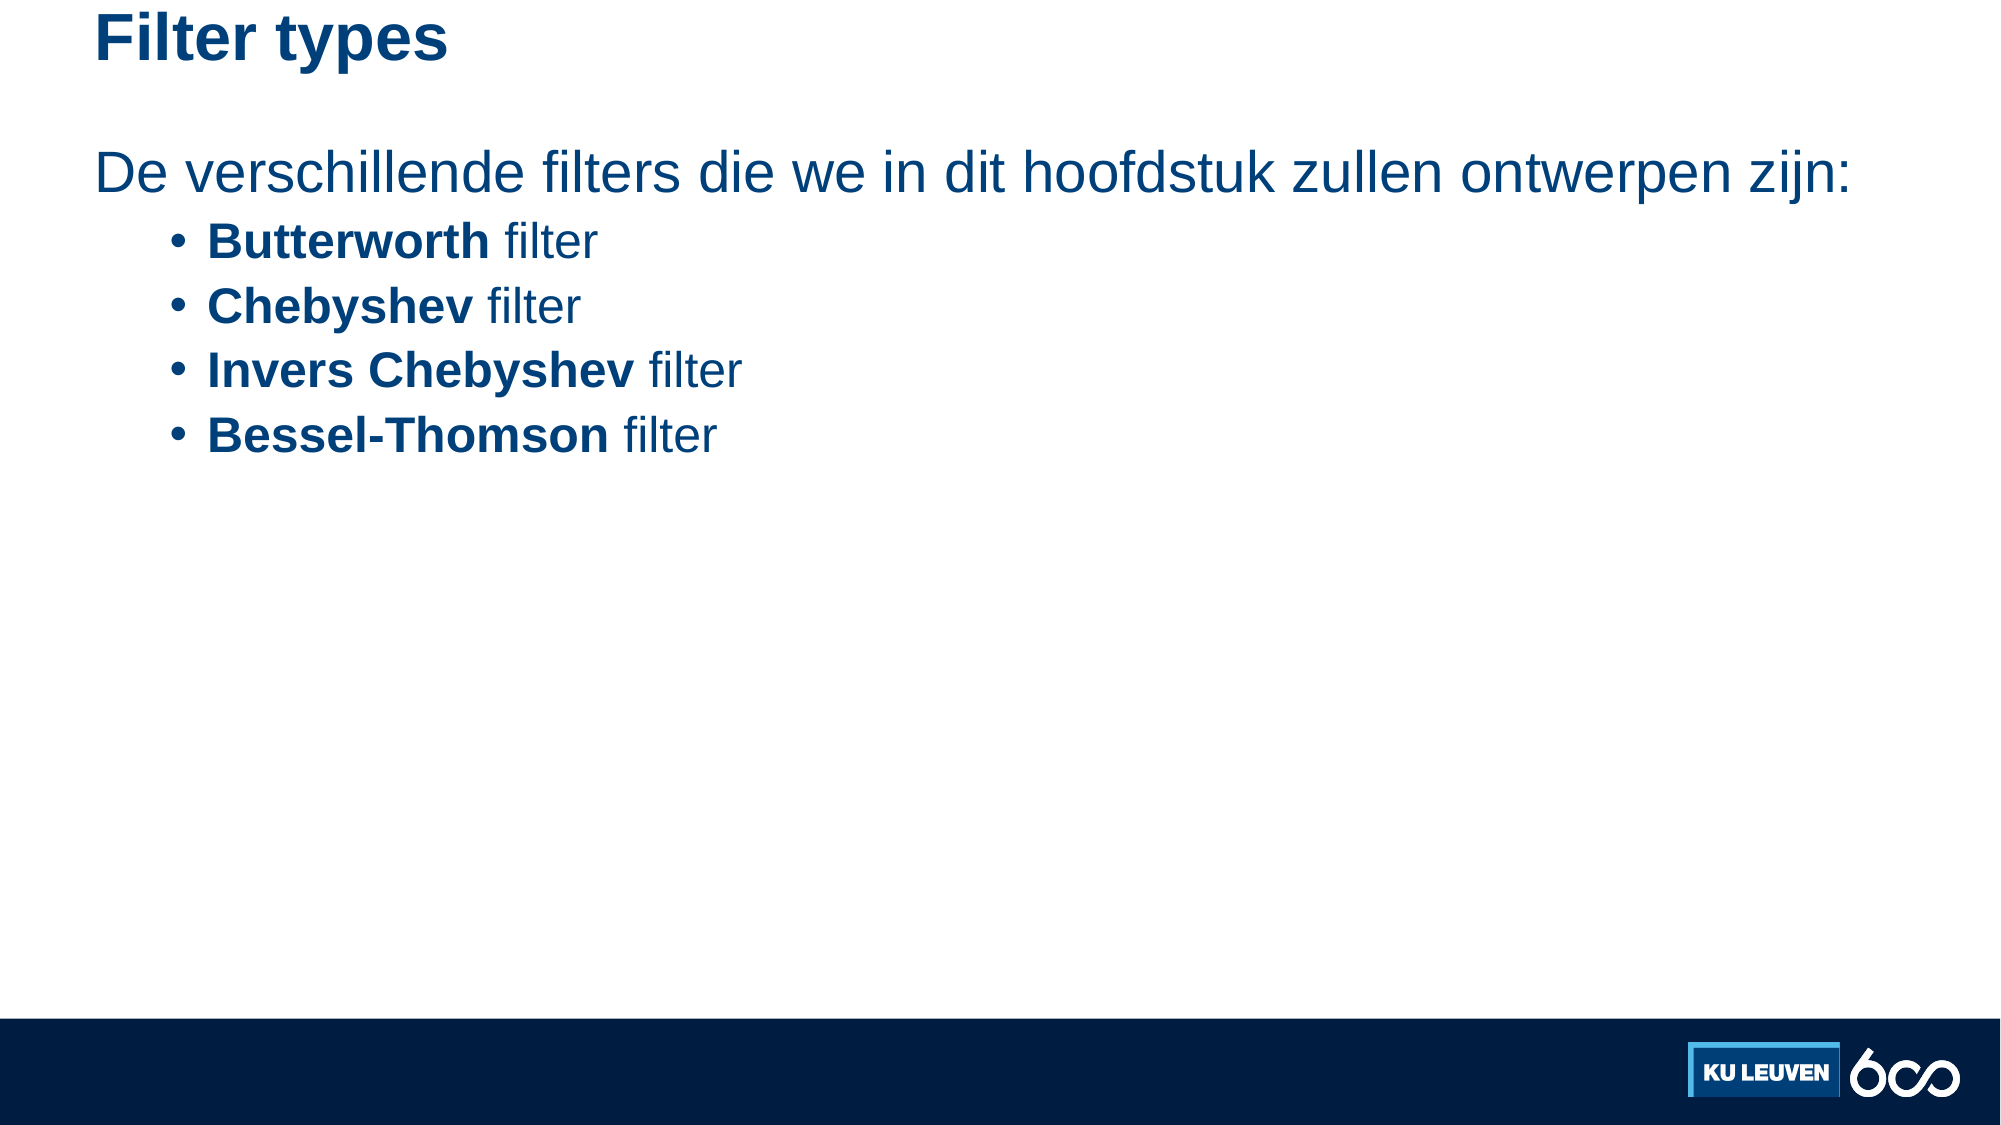

# Filter types
De verschillende filters die we in dit hoofdstuk zullen ontwerpen zijn:
Butterworth filter
Chebyshev filter
Invers Chebyshev filter
Bessel-Thomson filter